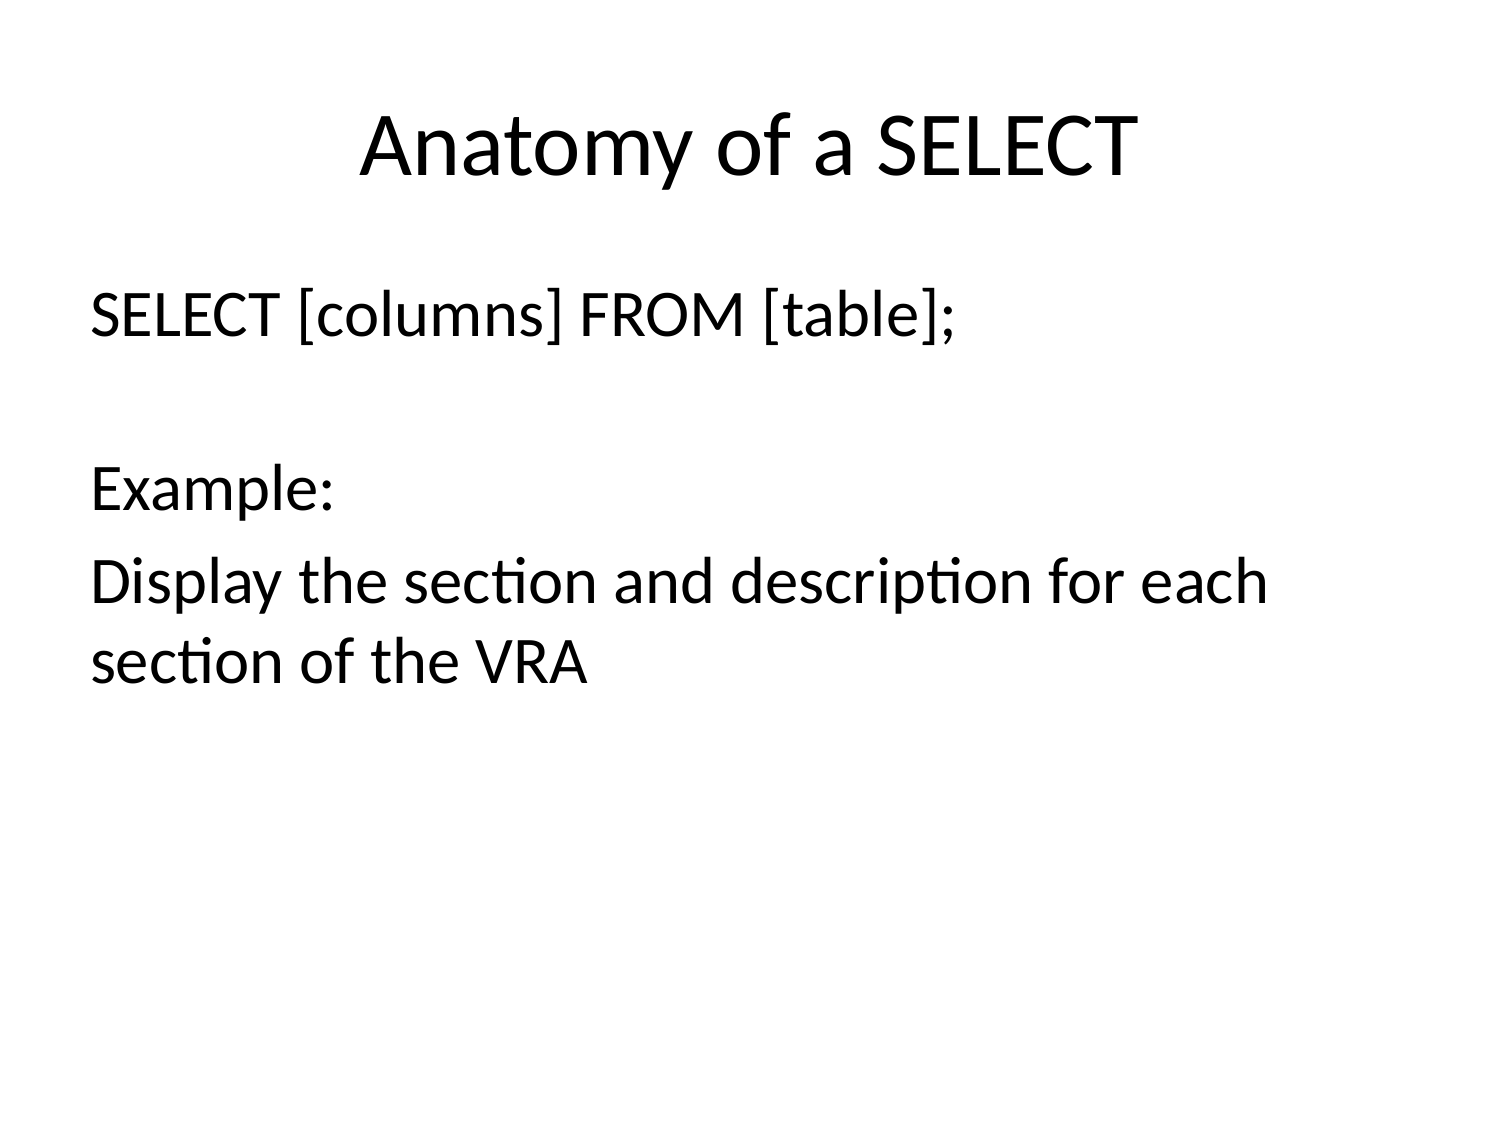

# Anatomy of a SELECT
SELECT [columns] FROM [table];
Example:
Display the section and description for each section of the VRA